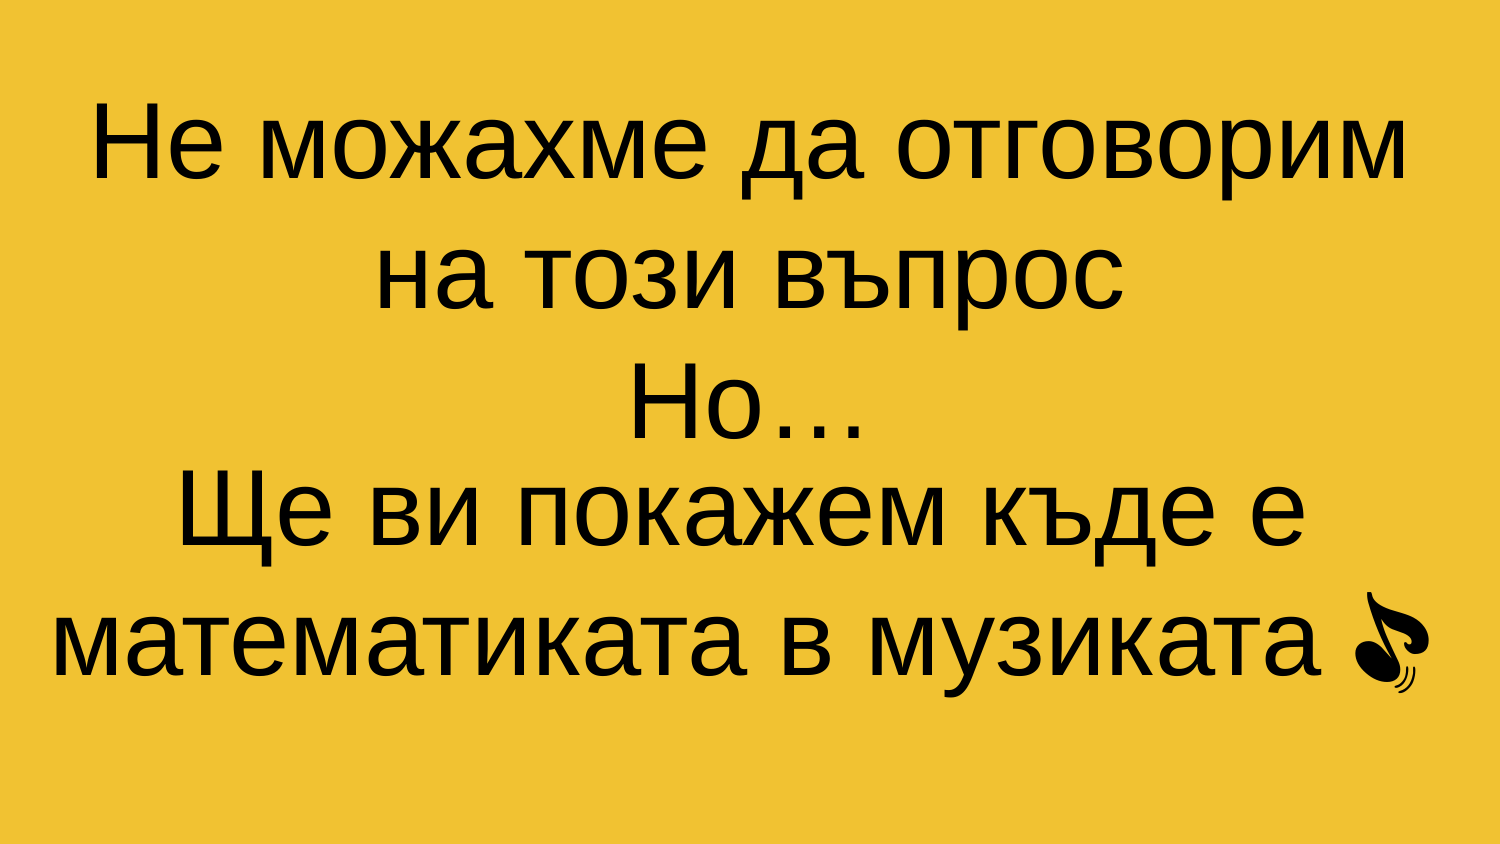

# Не можахме да отговорим на този въпрос Но…
Ще ви покажем къде е математиката в музиката 🎵